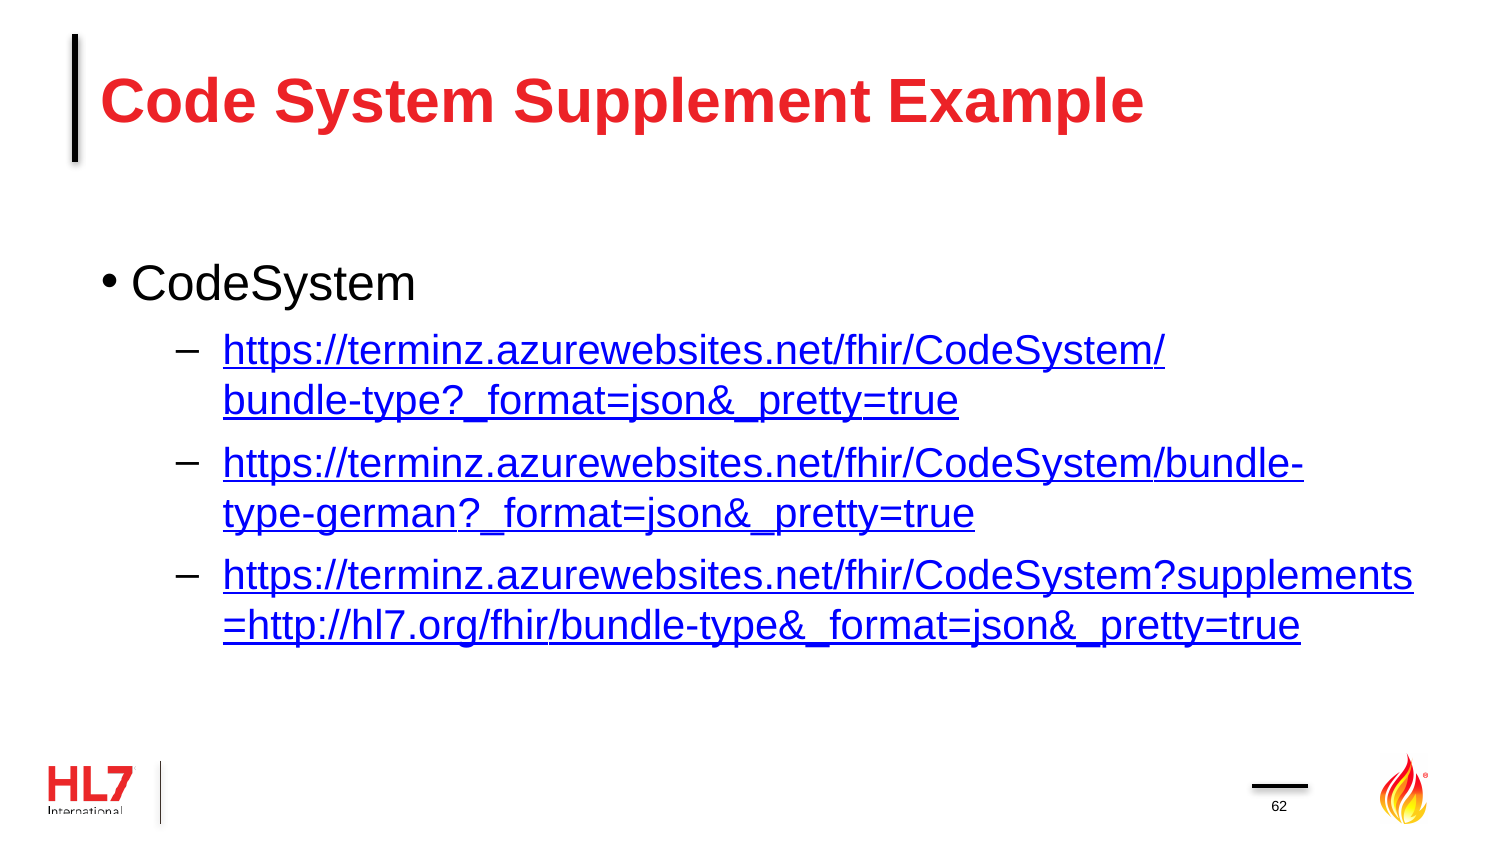

# Code System Supplement Example
CodeSystem
https://terminz.azurewebsites.net/fhir/CodeSystem/bundle-type?_format=json&_pretty=true
https://terminz.azurewebsites.net/fhir/CodeSystem/bundle-type-german?_format=json&_pretty=true
https://terminz.azurewebsites.net/fhir/CodeSystem?supplements=http://hl7.org/fhir/bundle-type&_format=json&_pretty=true

62